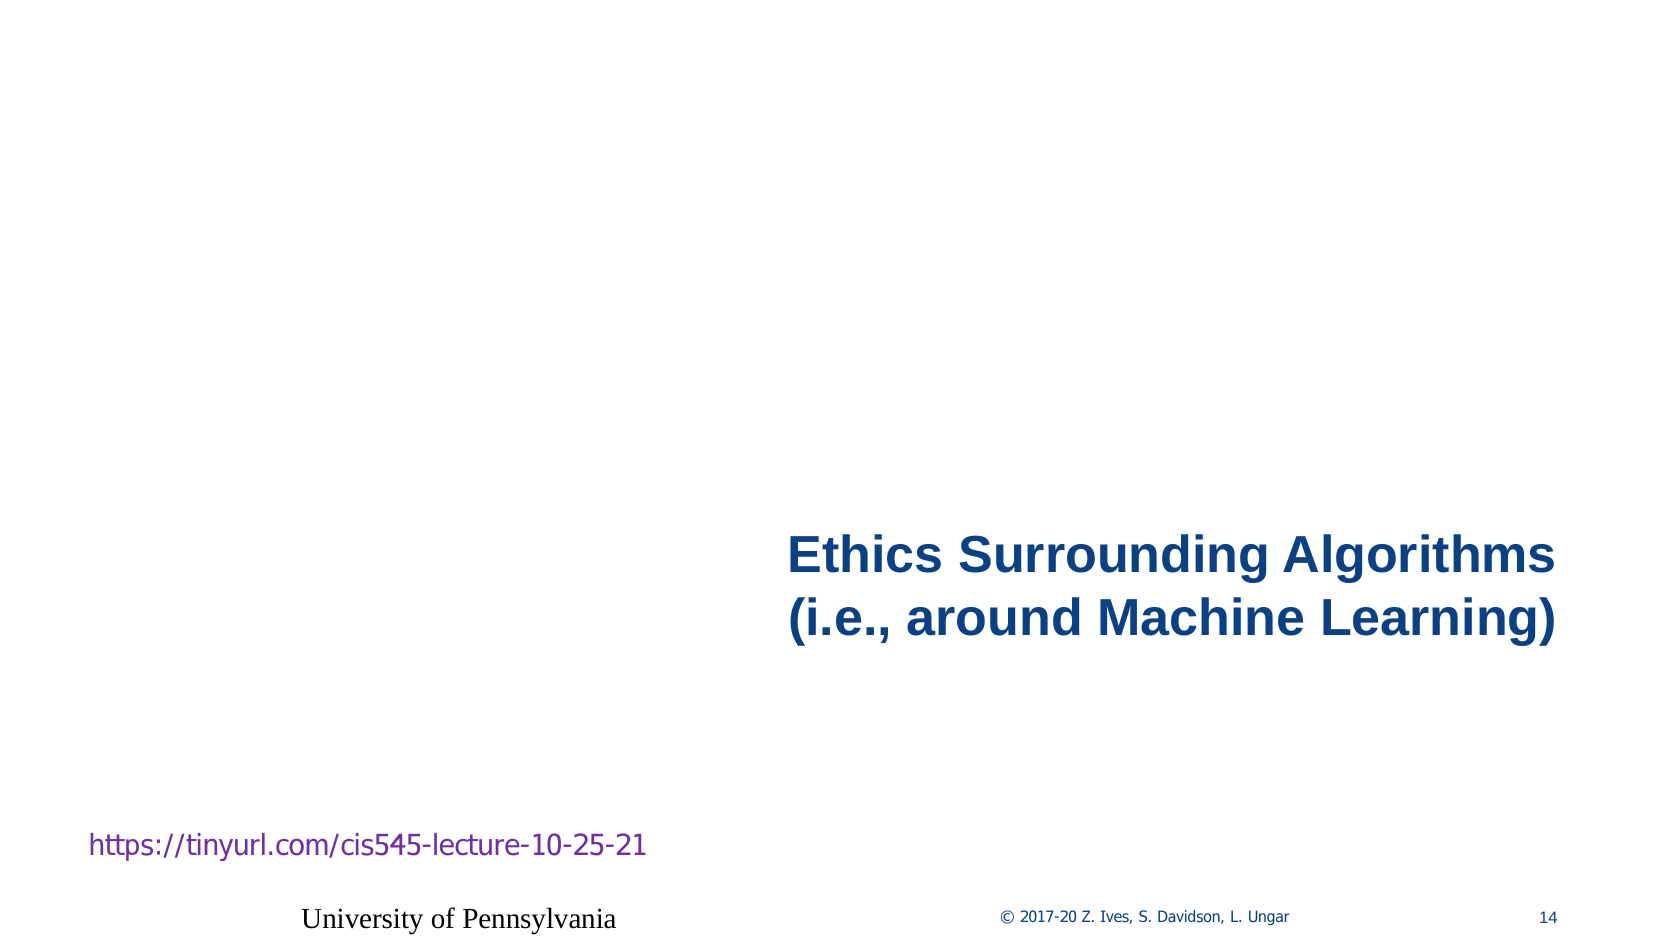

# Ethics Surrounding Algorithms (i.e., around Machine Learning)

University of Pennsylvania
14